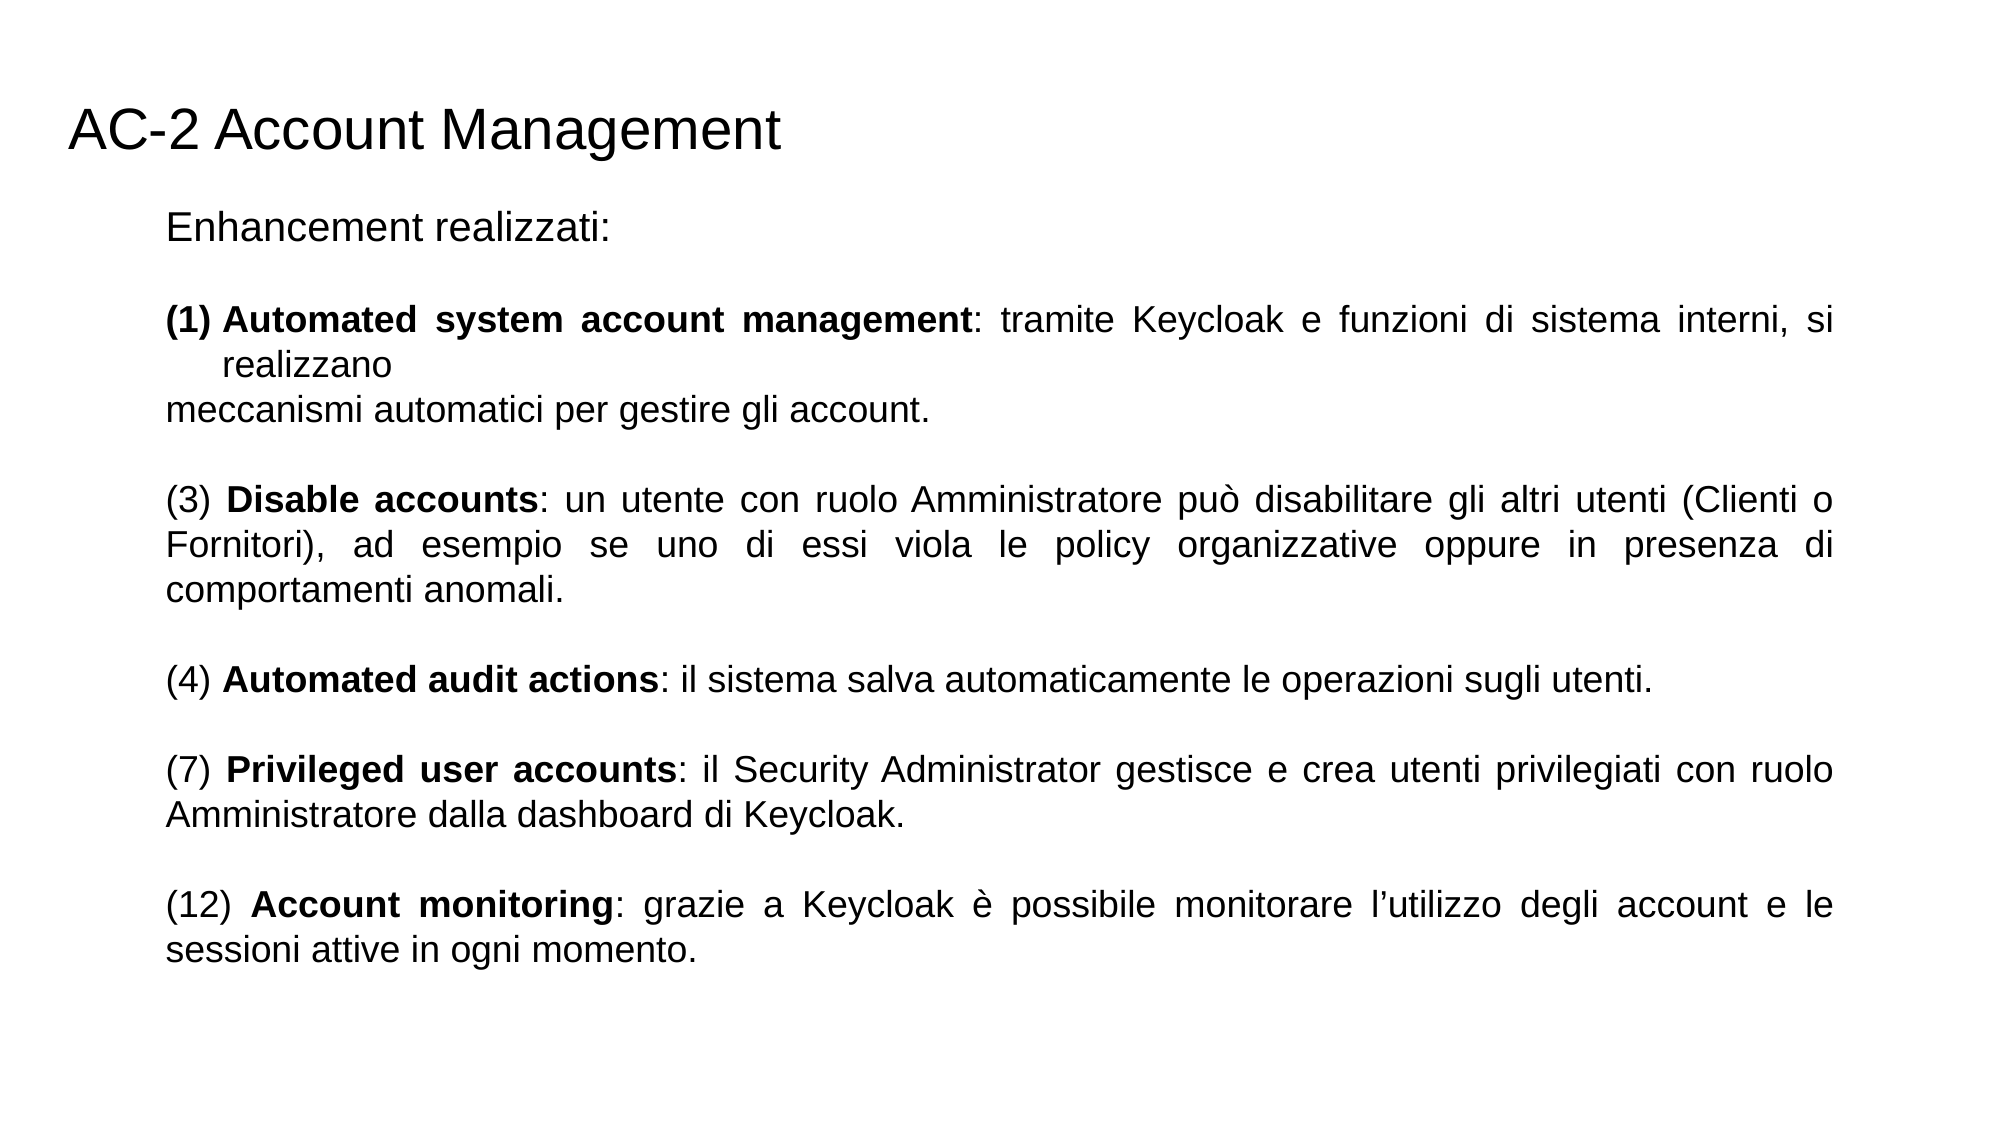

AC-2 Account Management
Enhancement realizzati:

Automated system account management: tramite Keycloak e funzioni di sistema interni, si realizzano
meccanismi automatici per gestire gli account.

(3) Disable accounts: un utente con ruolo Amministratore può disabilitare gli altri utenti (Clienti o Fornitori), ad esempio se uno di essi viola le policy organizzative oppure in presenza di comportamenti anomali.

(4) Automated audit actions: il sistema salva automaticamente le operazioni sugli utenti.

(7) Privileged user accounts: il Security Administrator gestisce e crea utenti privilegiati con ruolo Amministratore dalla dashboard di Keycloak.

(12) Account monitoring: grazie a Keycloak è possibile monitorare l’utilizzo degli account e le sessioni attive in ogni momento.